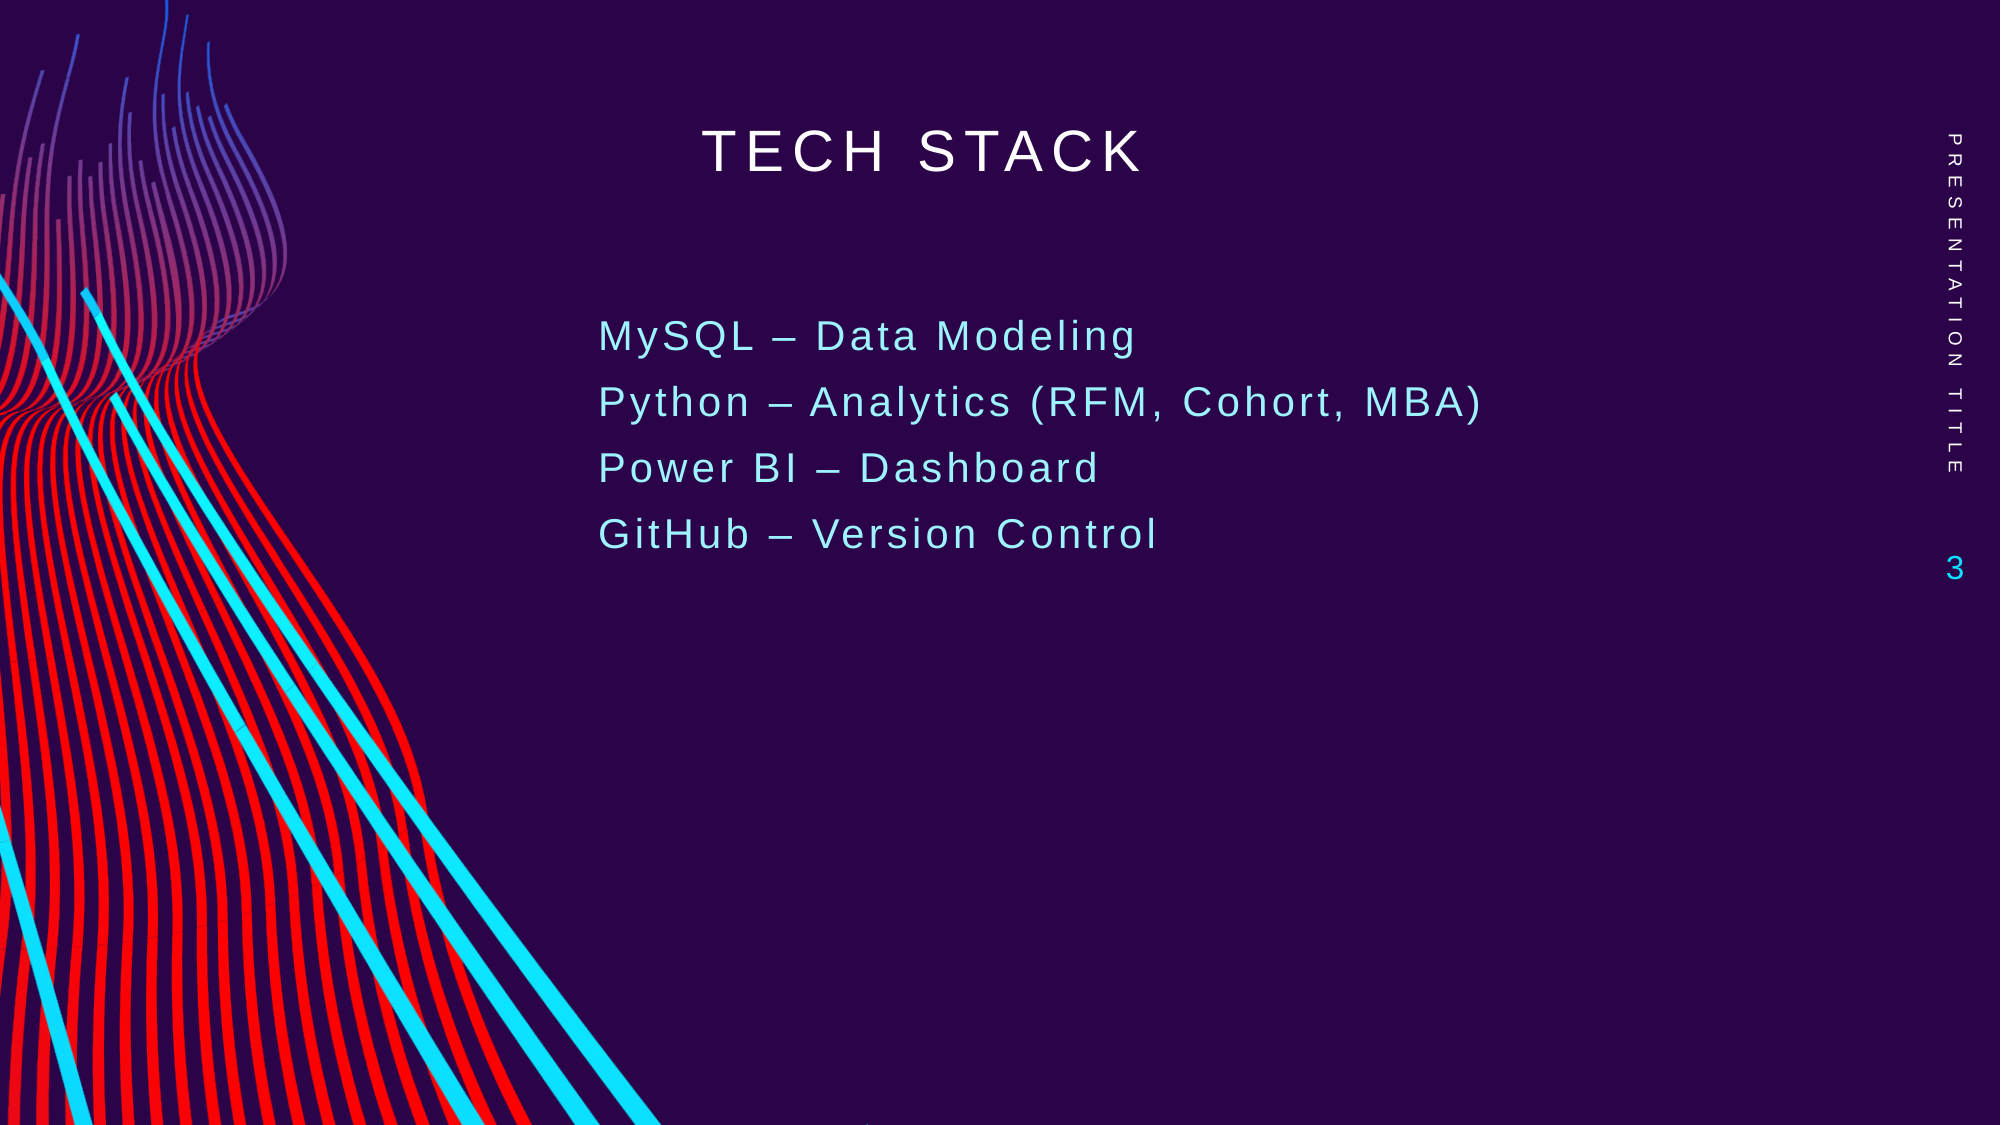

# Tech Stack
PRESENTATION TITLE
MySQL – Data Modeling
Python – Analytics (RFM, Cohort, MBA)
Power BI – Dashboard
GitHub – Version Control

3